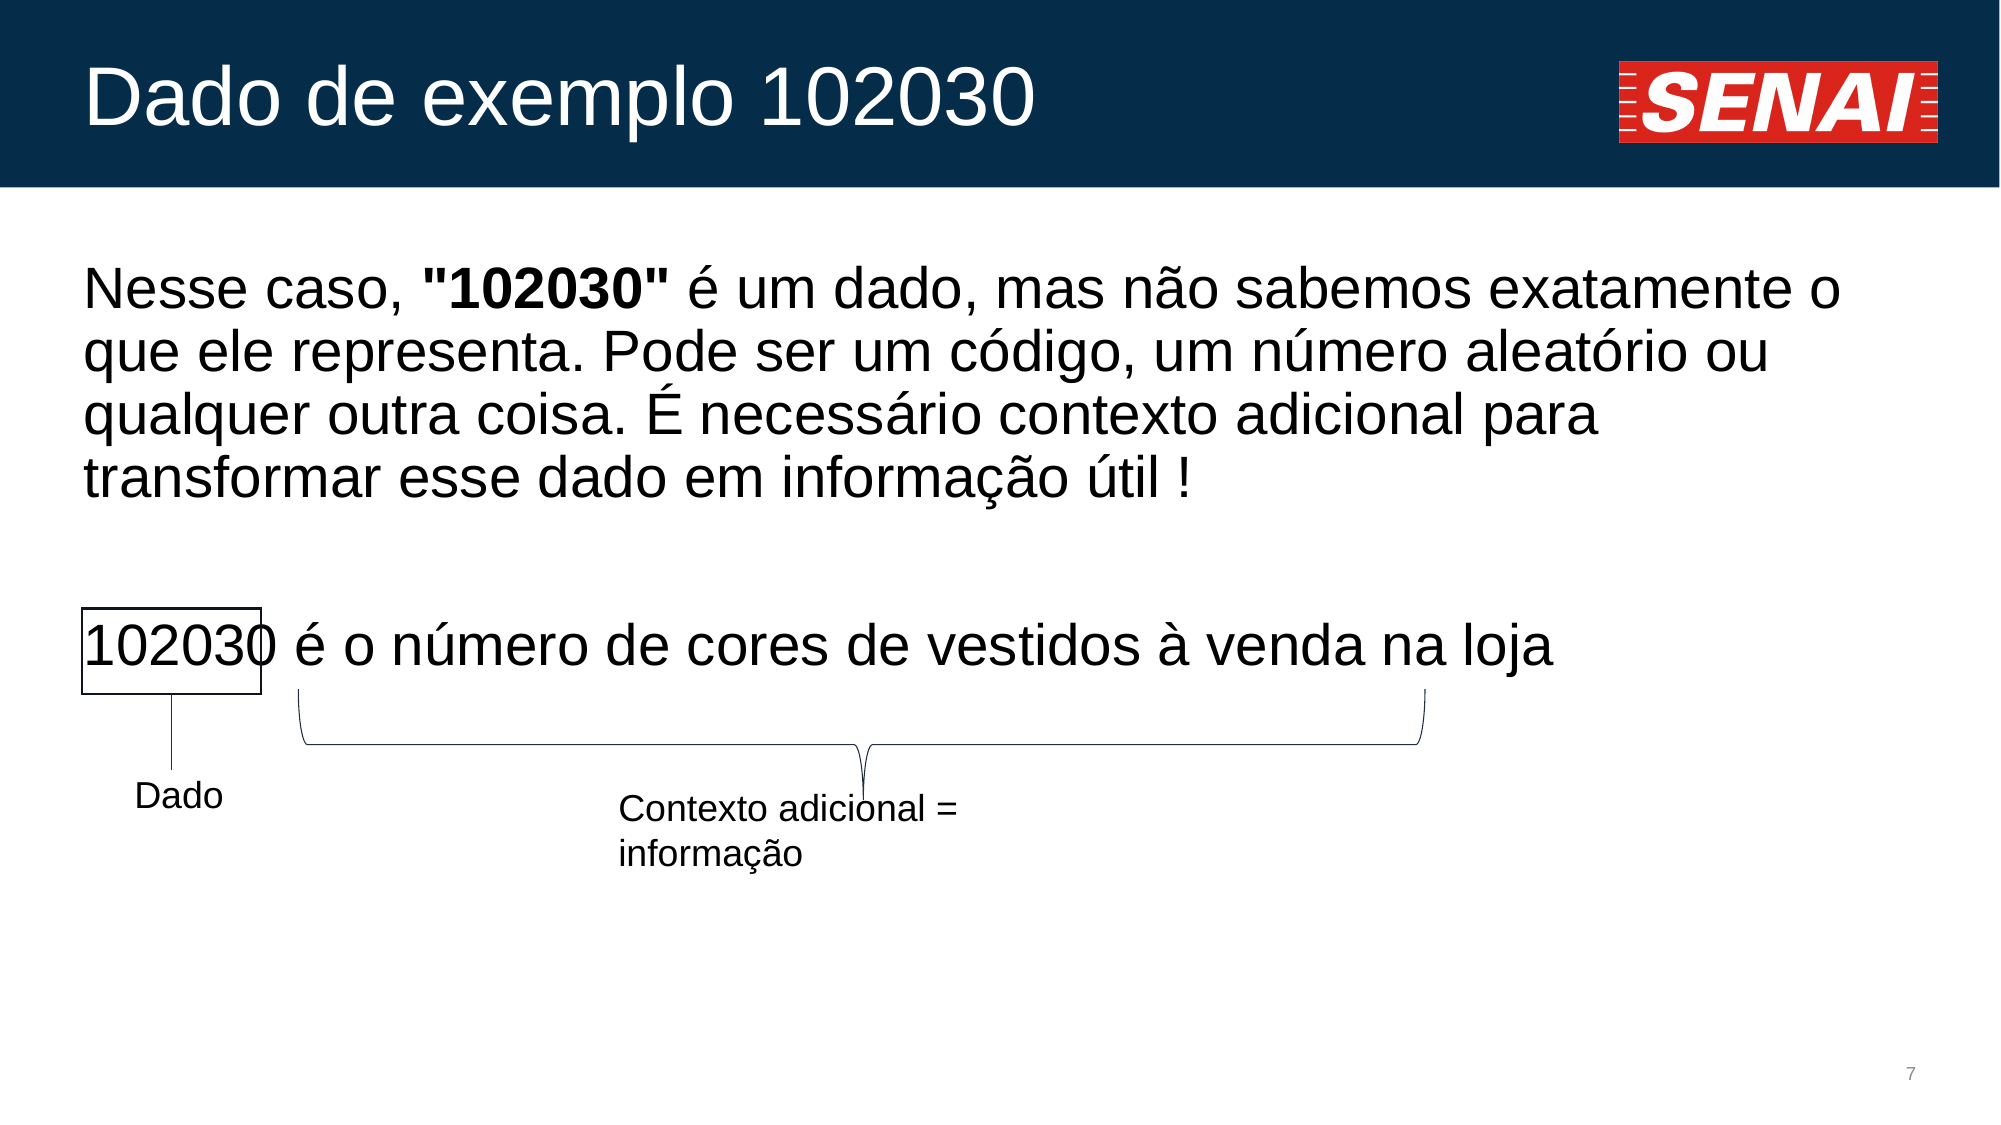

# Dado de exemplo 102030

Nesse caso, "102030" é um dado, mas não sabemos exatamente o que ele representa. Pode ser um código, um número aleatório ou qualquer outra coisa. É necessário contexto adicional para transformar esse dado em informação útil !

102030 é o número de cores de vestidos à venda na loja

Dado
Contexto adicional = informação
7